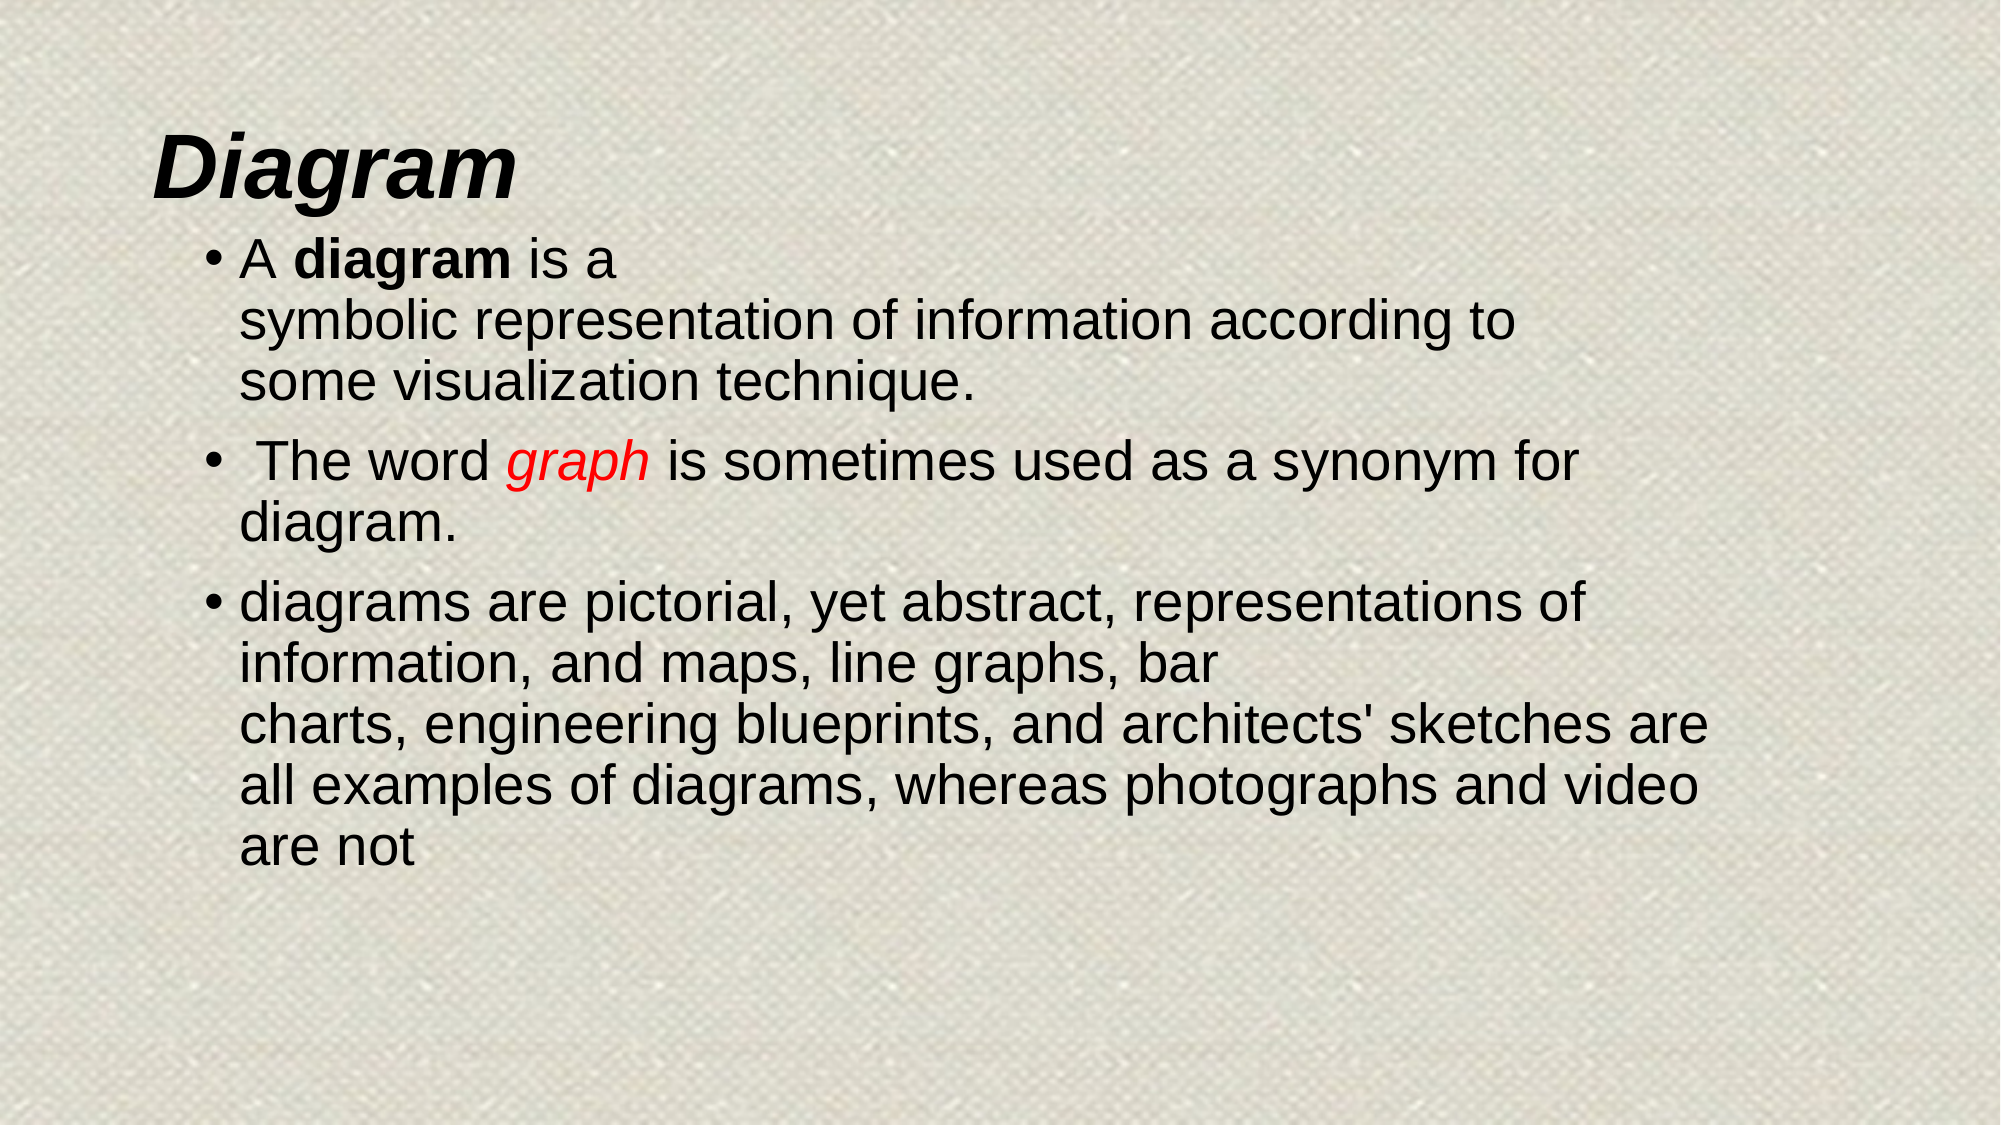

# Diagram
A diagram is a symbolic representation of information according to some visualization technique.
 The word graph is sometimes used as a synonym for diagram.
diagrams are pictorial, yet abstract, representations of information, and maps, line graphs, bar charts, engineering blueprints, and architects' sketches are all examples of diagrams, whereas photographs and video are not